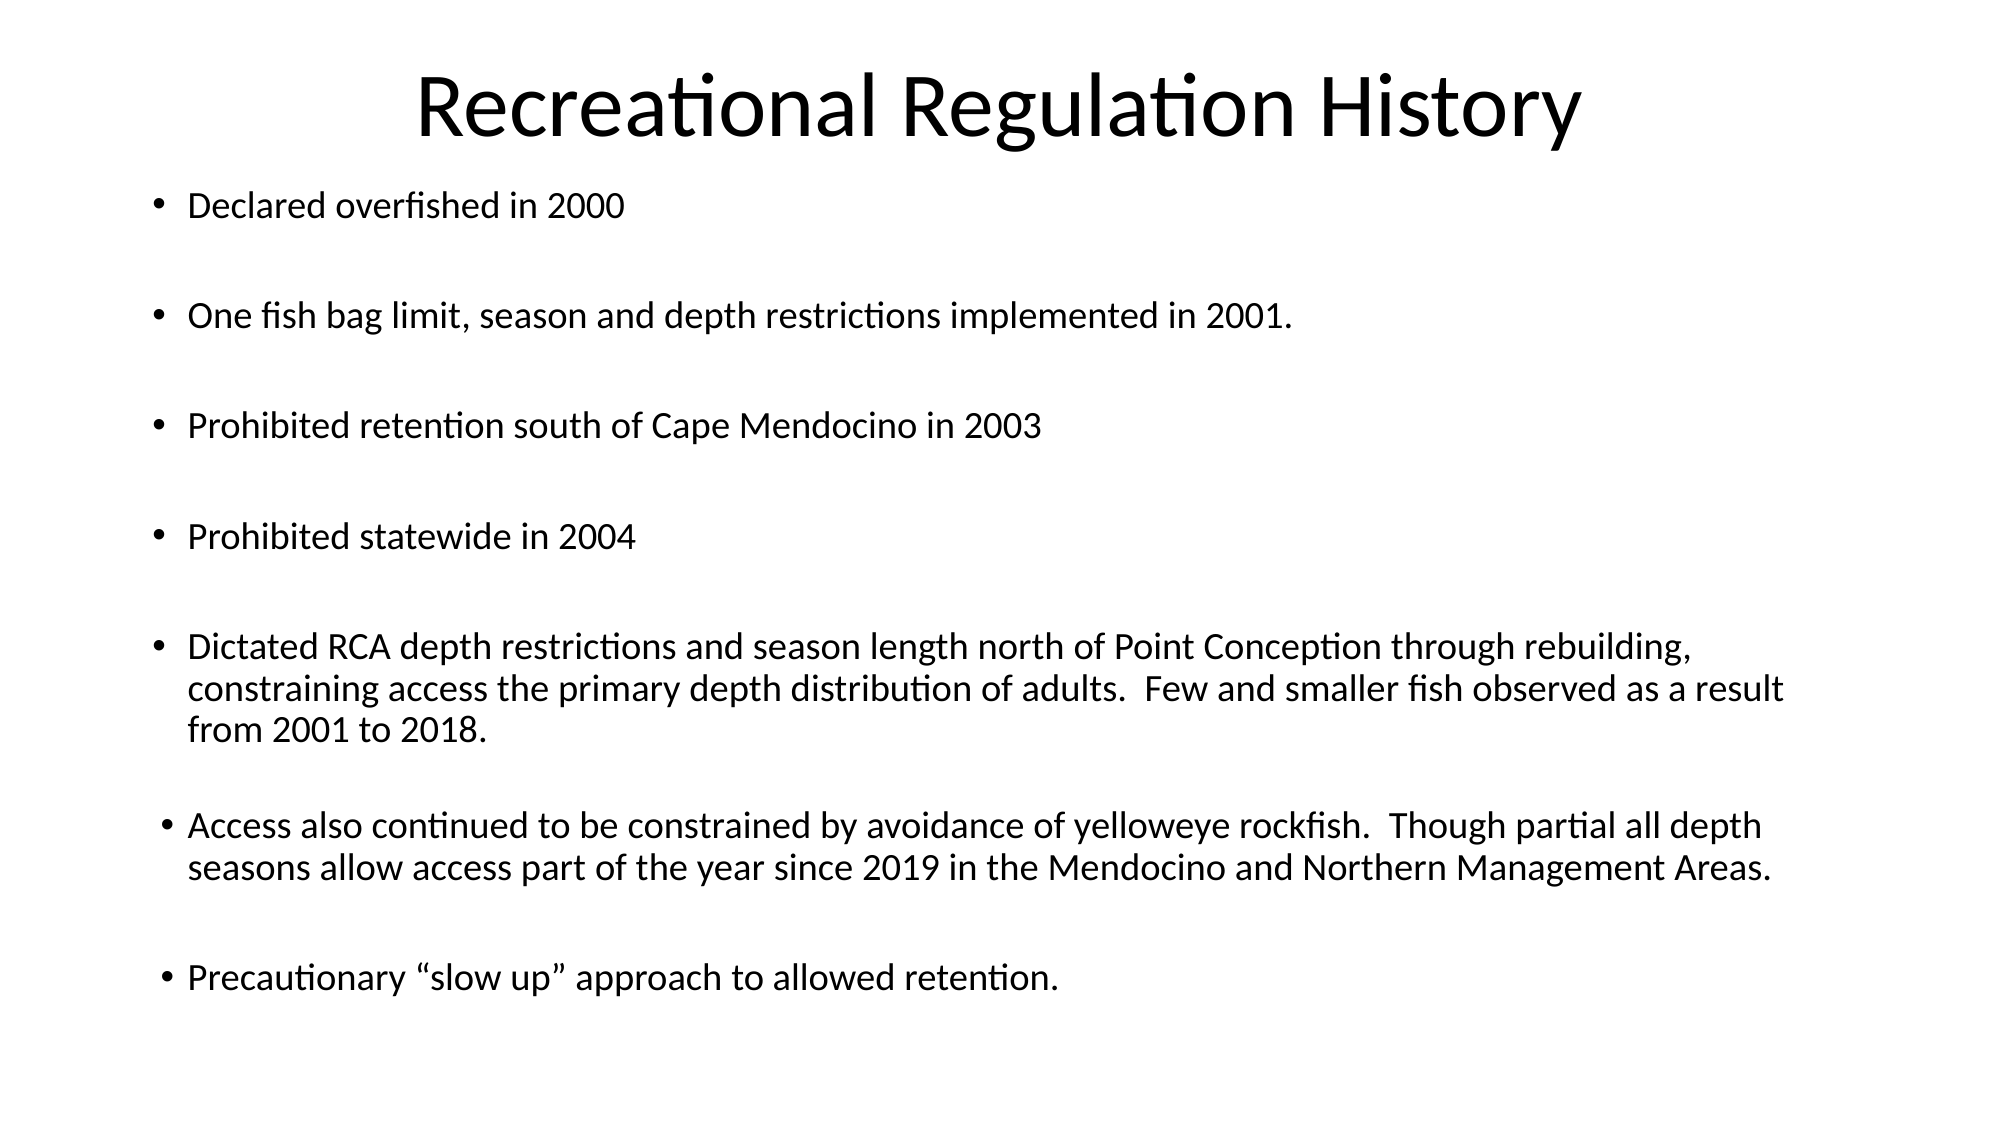

# Recreational Regulation History
Declared overfished in 2000

One fish bag limit, season and depth restrictions implemented in 2001.

Prohibited retention south of Cape Mendocino in 2003

Prohibited statewide in 2004

Dictated RCA depth restrictions and season length north of Point Conception through rebuilding, constraining access the primary depth distribution of adults.  Few and smaller fish observed as a result from 2001 to 2018.

Access also continued to be constrained by avoidance of yelloweye rockfish.  Though partial all depth seasons allow access part of the year since 2019 in the Mendocino and Northern Management Areas.

Precautionary “slow up” approach to allowed retention.